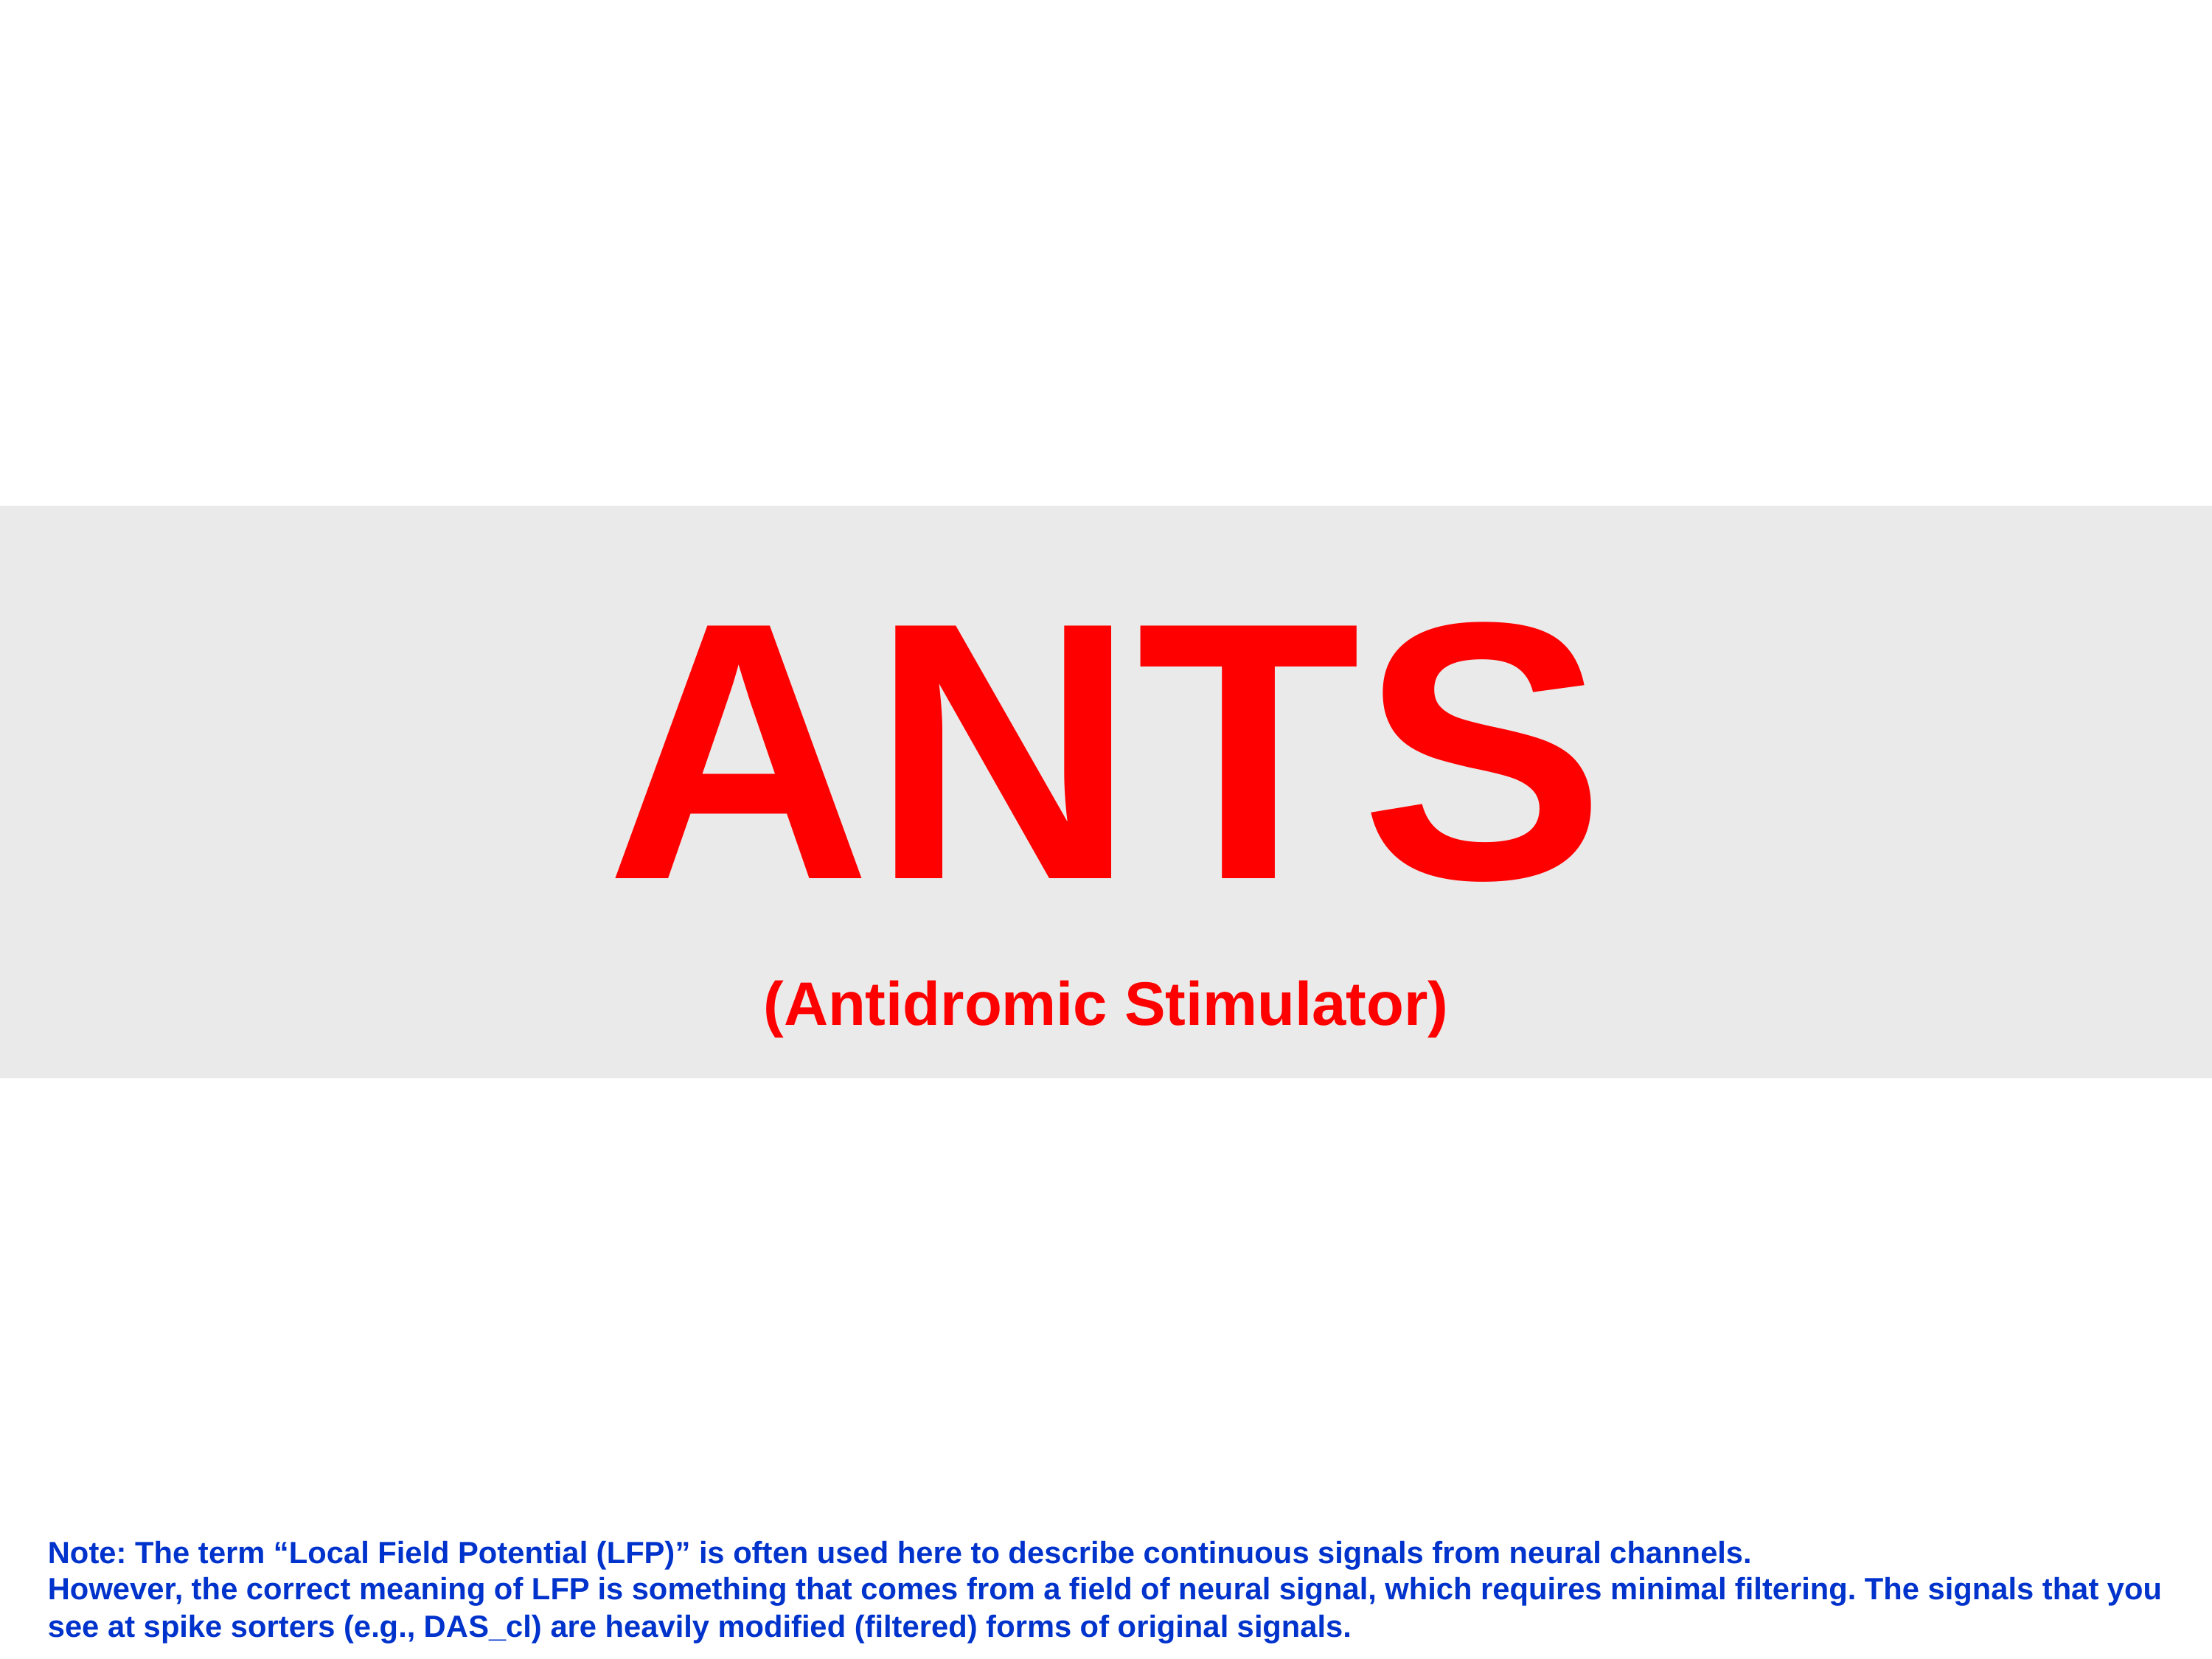

ANTS
(Antidromic Stimulator)
Note: The term “Local Field Potential (LFP)” is often used here to describe continuous signals from neural channels.
However, the correct meaning of LFP is something that comes from a field of neural signal, which requires minimal filtering. The signals that you see at spike sorters (e.g., DAS_cl) are heavily modified (filtered) forms of original signals.